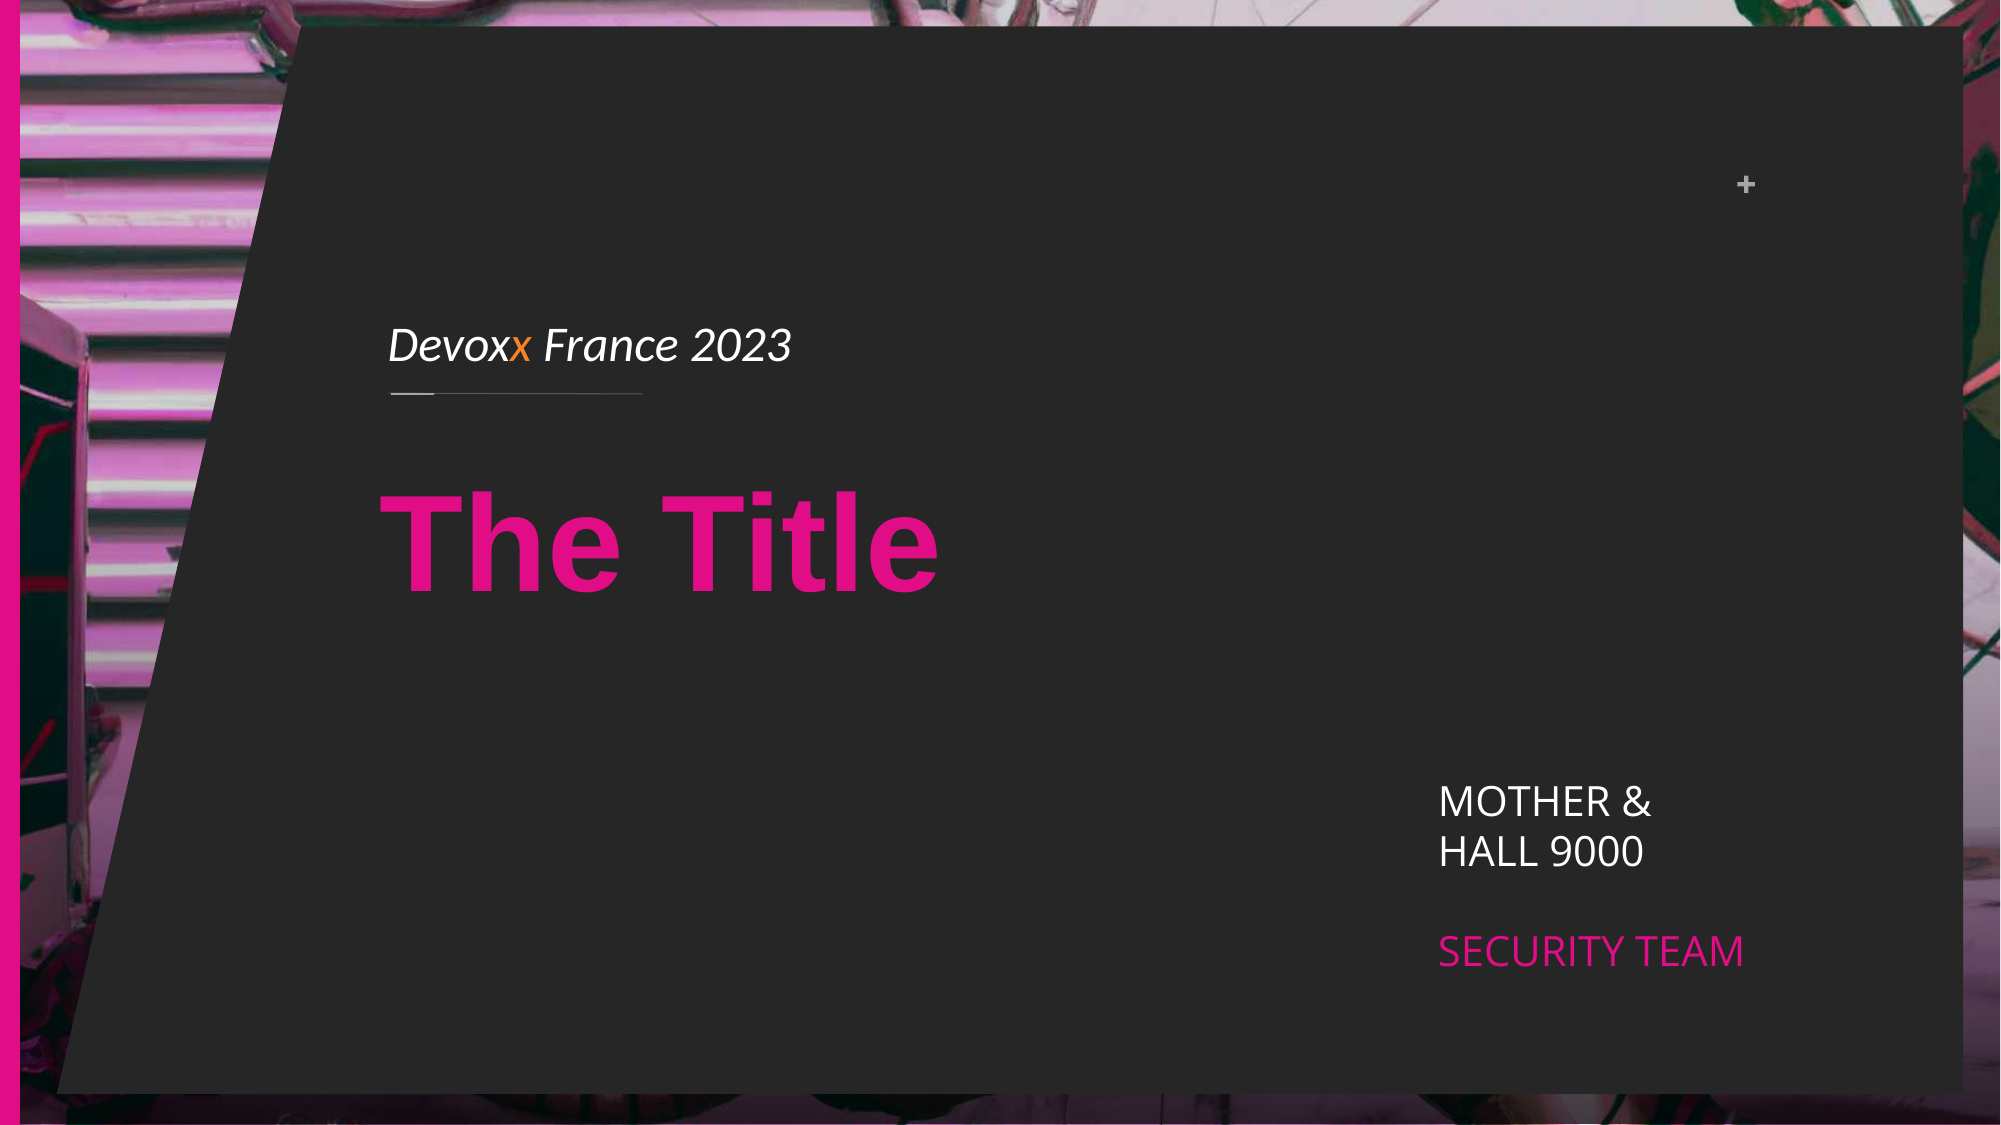

Devoxx France 2023
The Title
MOTHER &
HALL 9000

SECURITY TEAM